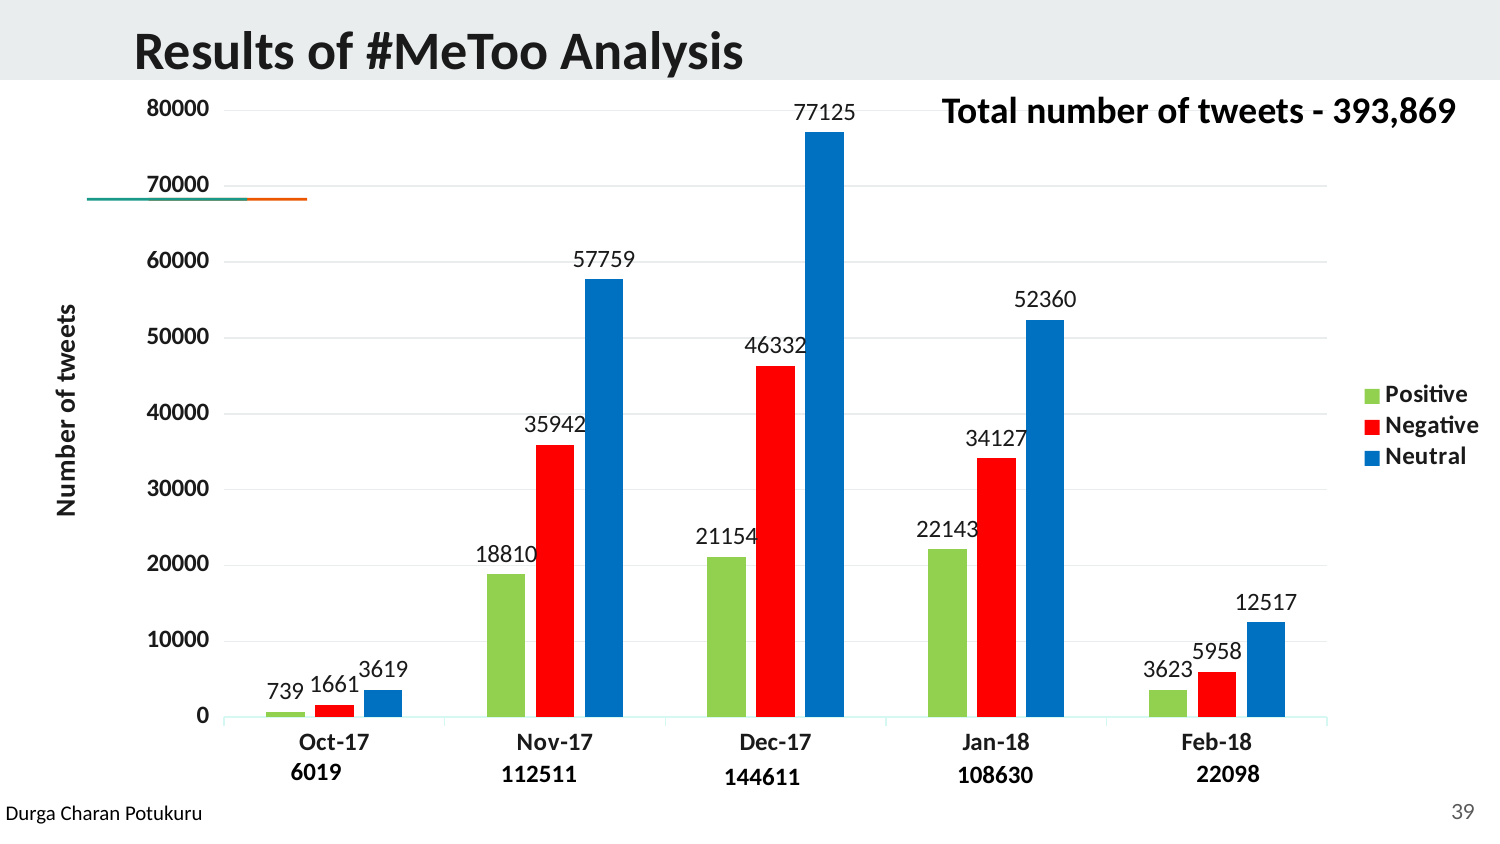

# Results of #MeToo Analysis

### Chart

| Category | Positive | Negative | Neutral |
|---|---|---|---|
| 43009 | 739.0 | 1661.0 | 3619.0 |
| 43040 | 18810.0 | 35942.0 | 57759.0 |
| 43070 | 21154.0 | 46332.0 | 77125.0 |
| 43101 | 22143.0 | 34127.0 | 52360.0 |
| 43132 | 3623.0 | 5958.0 | 12517.0 |
Total number of tweets - 393,869
6019
22098
112511
108630
144611
39
Durga Charan Potukuru